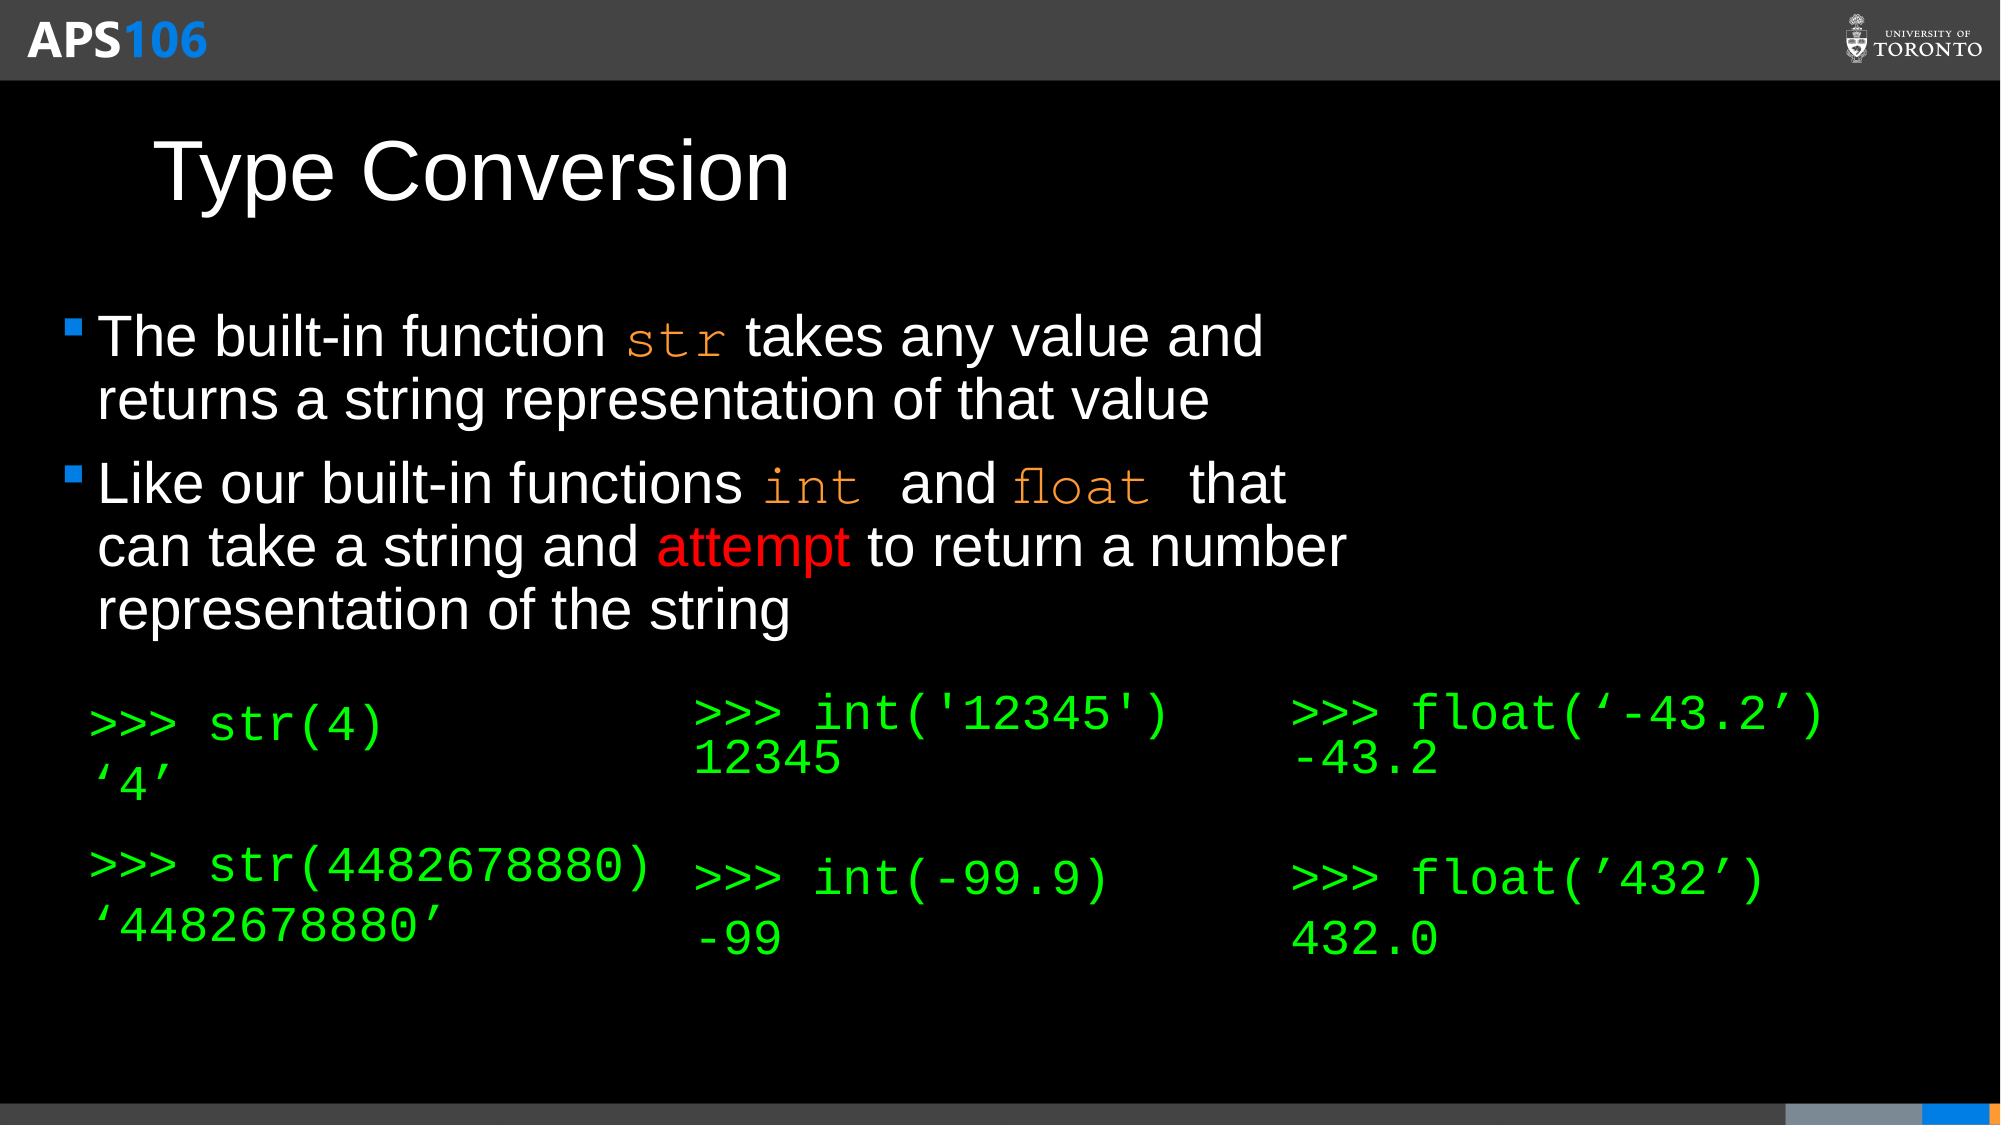

# Type Conversion
The built-in function str takes any value and returns a string representation of that value
Like our built-in functions int and float that can take a string and attempt to return a number representation of the string

>>> str(4)
‘4’
>>> str(4482678880)
‘4482678880’
>>> int('12345')
12345

>>> int(-99.9)
-99
>>> float(‘-43.2’)
-43.2

>>> float(’432’)
432.0